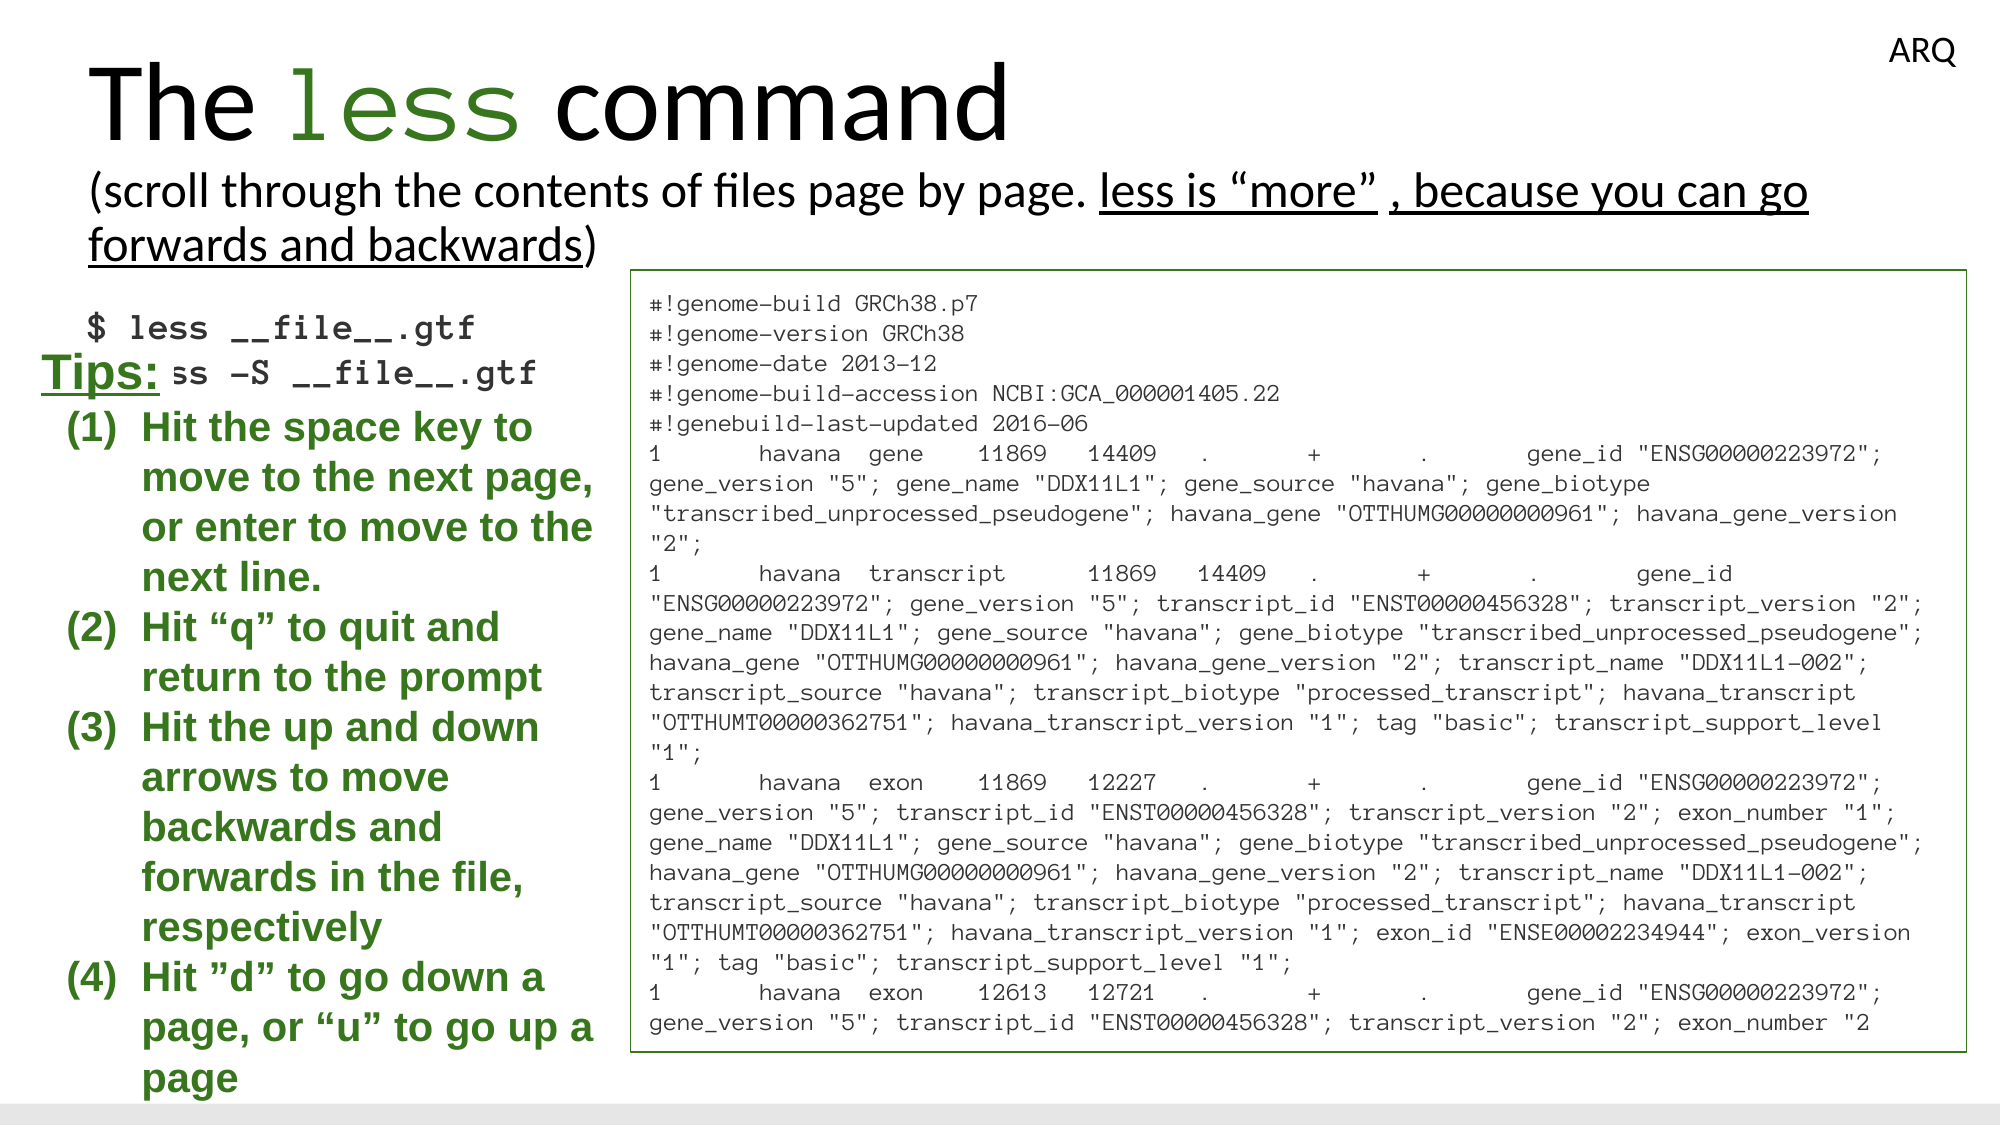

ARQ
# The less command
(scroll through the contents of files page by page. less is “more” , because you can go forwards and backwards)
#!genome-build GRCh38.p7
#!genome-version GRCh38
#!genome-date 2013-12
#!genome-build-accession NCBI:GCA_000001405.22
#!genebuild-last-updated 2016-06
1       havana  gene    11869   14409   .       +       .       gene_id "ENSG00000223972"; gene_version "5"; gene_name "DDX11L1"; gene_source "havana"; gene_biotype "transcribed_unprocessed_pseudogene"; havana_gene "OTTHUMG00000000961"; havana_gene_version "2";
1       havana  transcript      11869   14409   .       +       .       gene_id "ENSG00000223972"; gene_version "5"; transcript_id "ENST00000456328"; transcript_version "2"; gene_name "DDX11L1"; gene_source "havana"; gene_biotype "transcribed_unprocessed_pseudogene"; havana_gene "OTTHUMG00000000961"; havana_gene_version "2"; transcript_name "DDX11L1-002"; transcript_source "havana"; transcript_biotype "processed_transcript"; havana_transcript "OTTHUMT00000362751"; havana_transcript_version "1"; tag "basic"; transcript_support_level "1";
1       havana  exon    11869   12227   .       +       .       gene_id "ENSG00000223972"; gene_version "5"; transcript_id "ENST00000456328"; transcript_version "2"; exon_number "1"; gene_name "DDX11L1"; gene_source "havana"; gene_biotype "transcribed_unprocessed_pseudogene"; havana_gene "OTTHUMG00000000961"; havana_gene_version "2"; transcript_name "DDX11L1-002"; transcript_source "havana"; transcript_biotype "processed_transcript"; havana_transcript "OTTHUMT00000362751"; havana_transcript_version "1"; exon_id "ENSE00002234944"; exon_version "1"; tag "basic"; transcript_support_level "1";
1       havana  exon    12613   12721   .       +       .       gene_id "ENSG00000223972"; gene_version "5"; transcript_id "ENST00000456328"; transcript_version "2"; exon_number "2
$ less __file__.gtf
$ less –S __file__.gtf

Tips:
Hit the space key to move to the next page, or enter to move to the next line.
Hit “q” to quit and return to the prompt
Hit the up and down arrows to move backwards and forwards in the file, respectively
Hit ”d” to go down a page, or “u” to go up a page